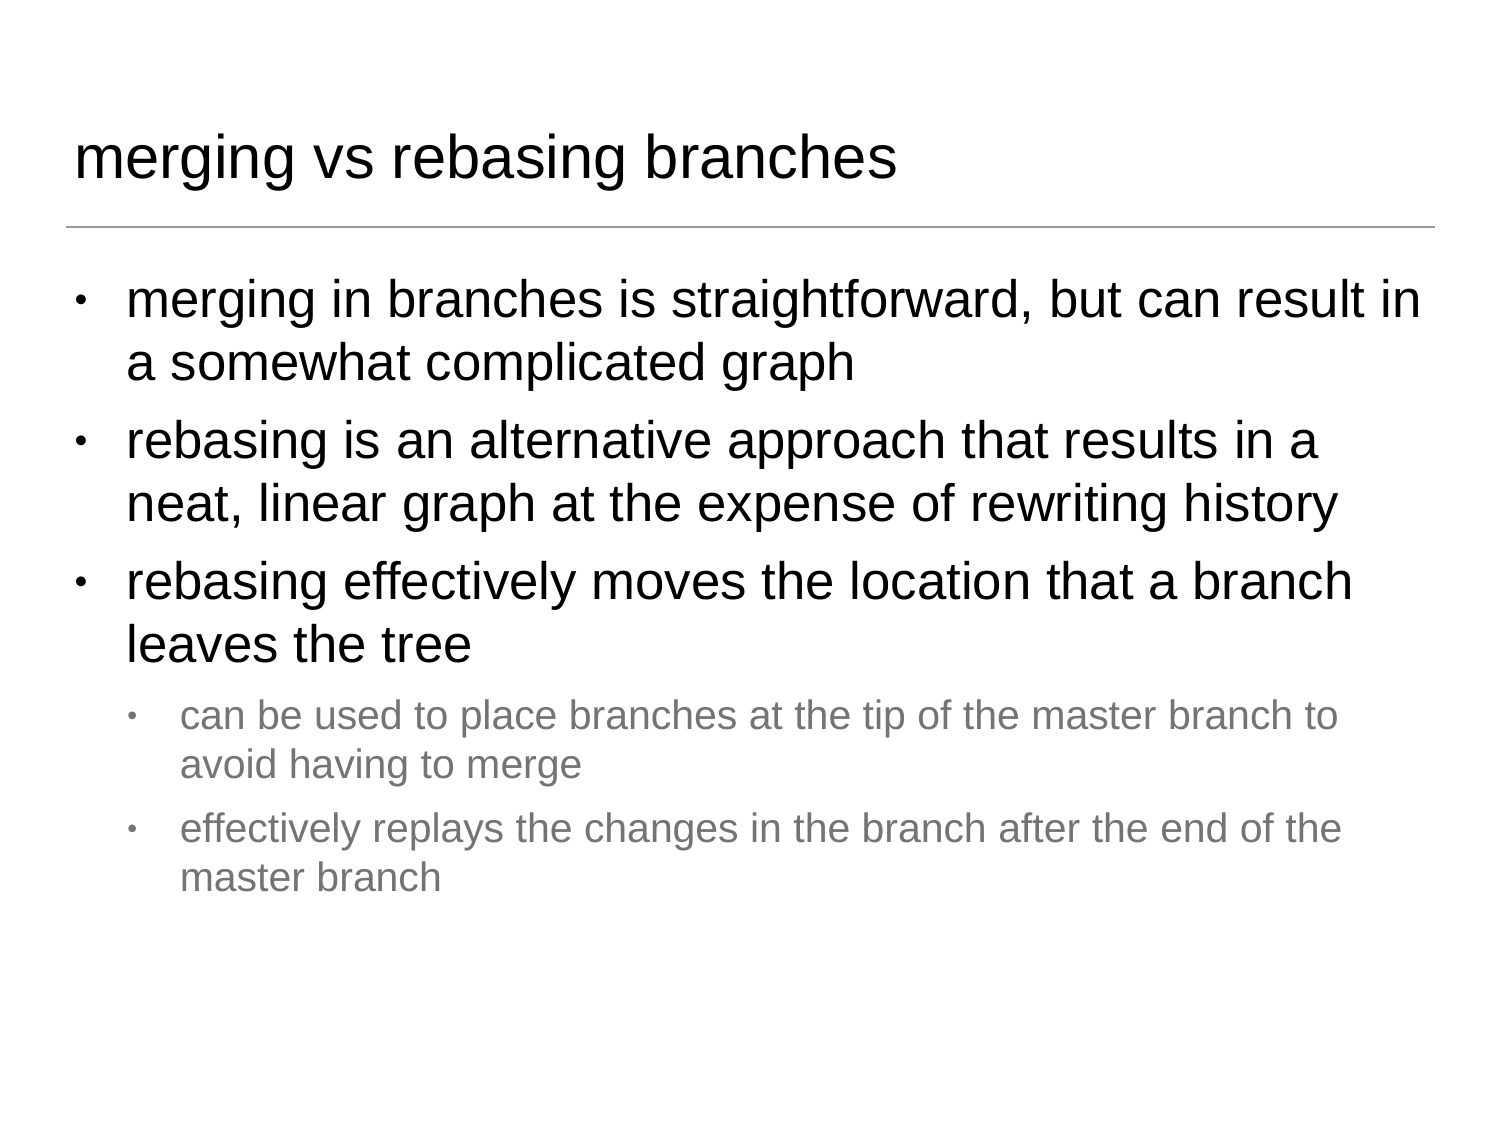

# merging vs rebasing branches
merging in branches is straightforward, but can result in a somewhat complicated graph
rebasing is an alternative approach that results in a neat, linear graph at the expense of rewriting history
rebasing effectively moves the location that a branch leaves the tree
can be used to place branches at the tip of the master branch to avoid having to merge
effectively replays the changes in the branch after the end of the master branch